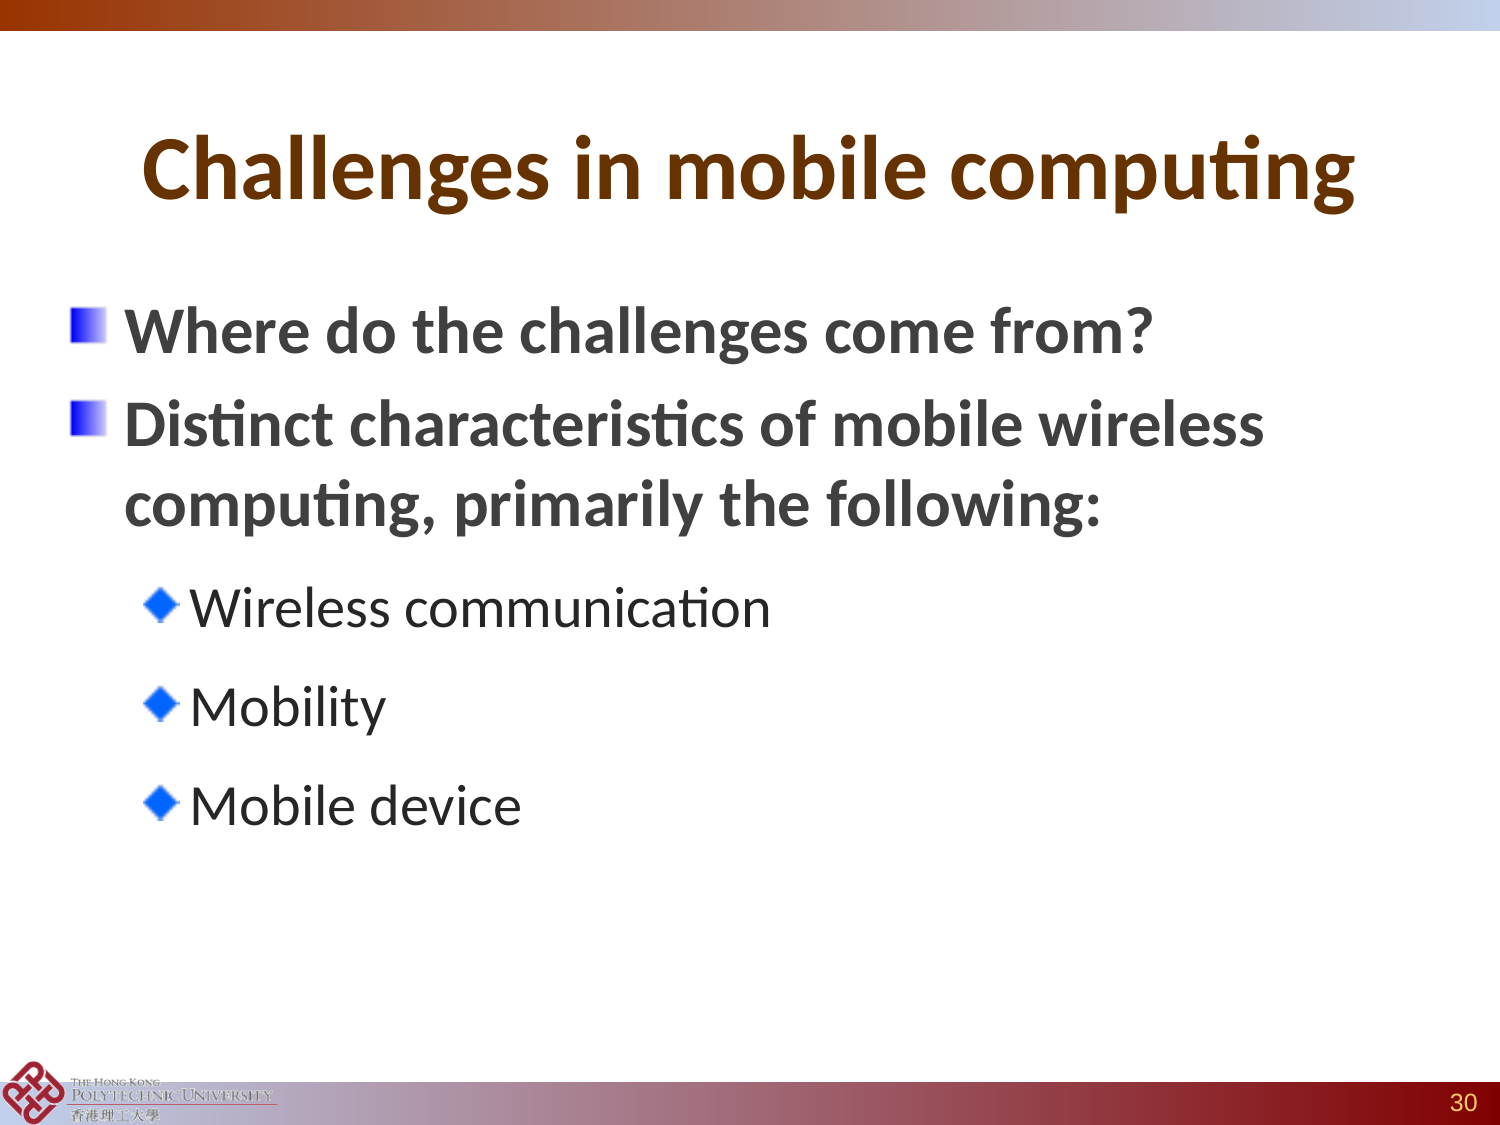

# Challenges in mobile computing
Where do the challenges come from?
Distinct characteristics of mobile wireless computing, primarily the following:
Wireless communication
Mobility
Mobile device